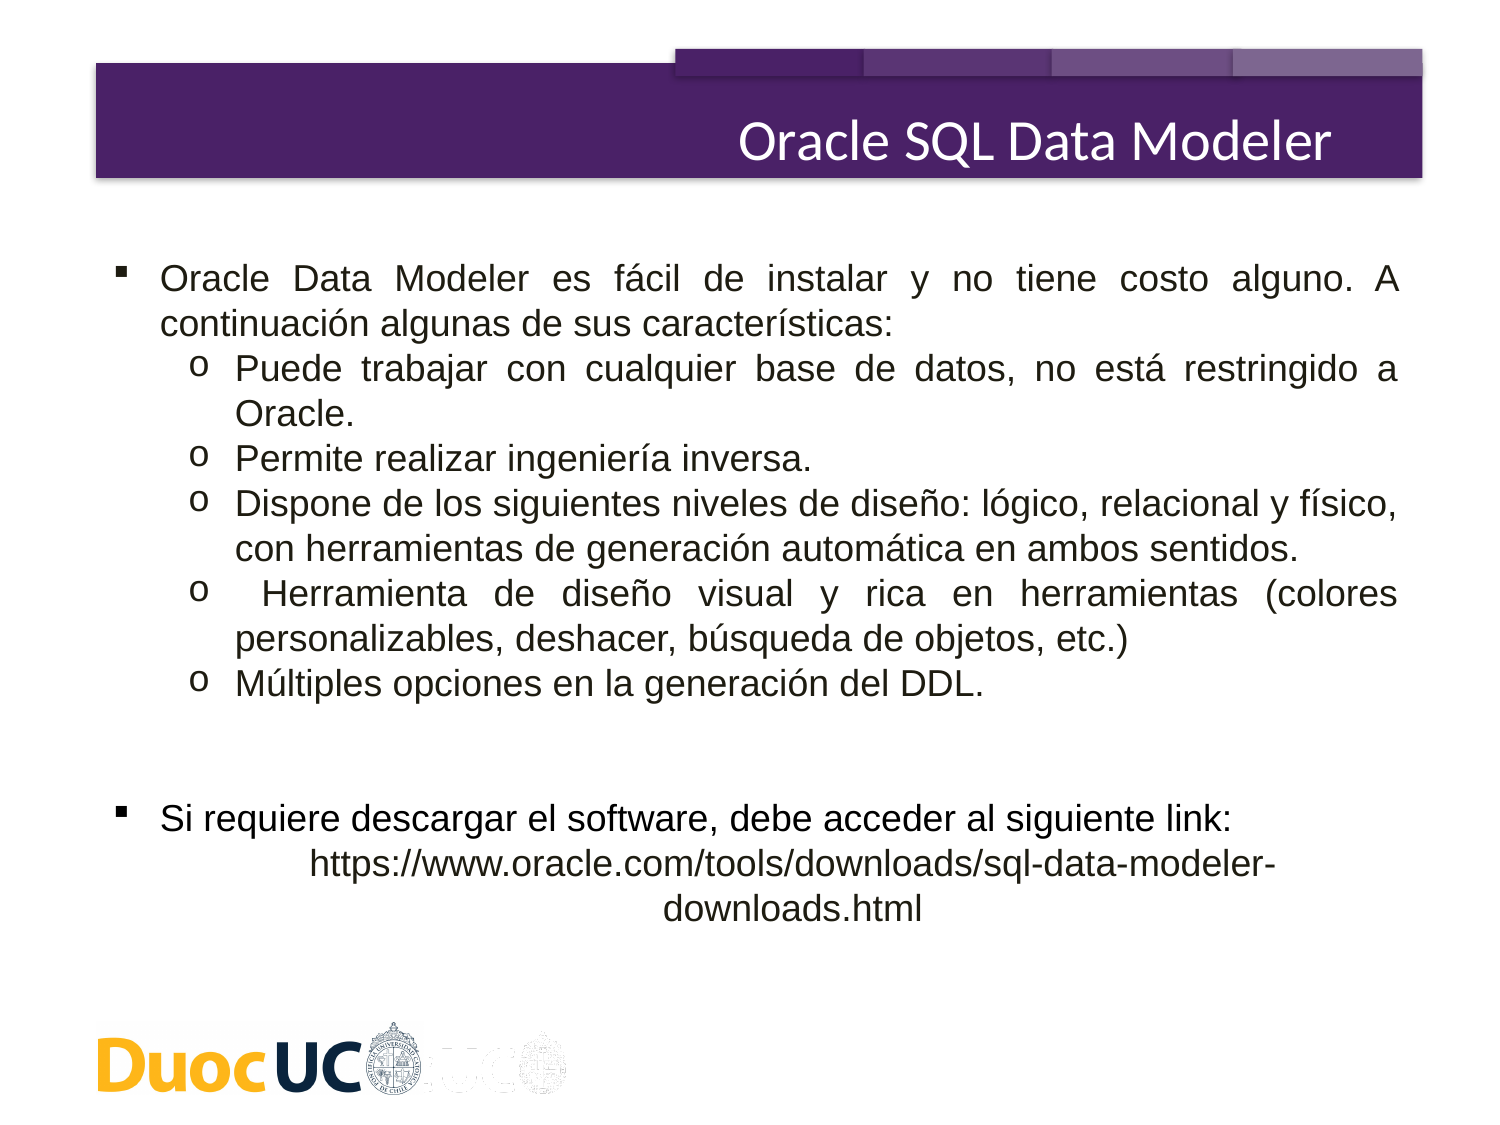

Oracle SQL Data Modeler
Oracle Data Modeler es fácil de instalar y no tiene costo alguno. A continuación algunas de sus características:
Puede trabajar con cualquier base de datos, no está restringido a Oracle.
Permite realizar ingeniería inversa.
Dispone de los siguientes niveles de diseño: lógico, relacional y físico, con herramientas de generación automática en ambos sentidos.
 Herramienta de diseño visual y rica en herramientas (colores personalizables, deshacer, búsqueda de objetos, etc.)
Múltiples opciones en la generación del DDL.

Si requiere descargar el software, debe acceder al siguiente link:
https://www.oracle.com/tools/downloads/sql-data-modeler-downloads.html